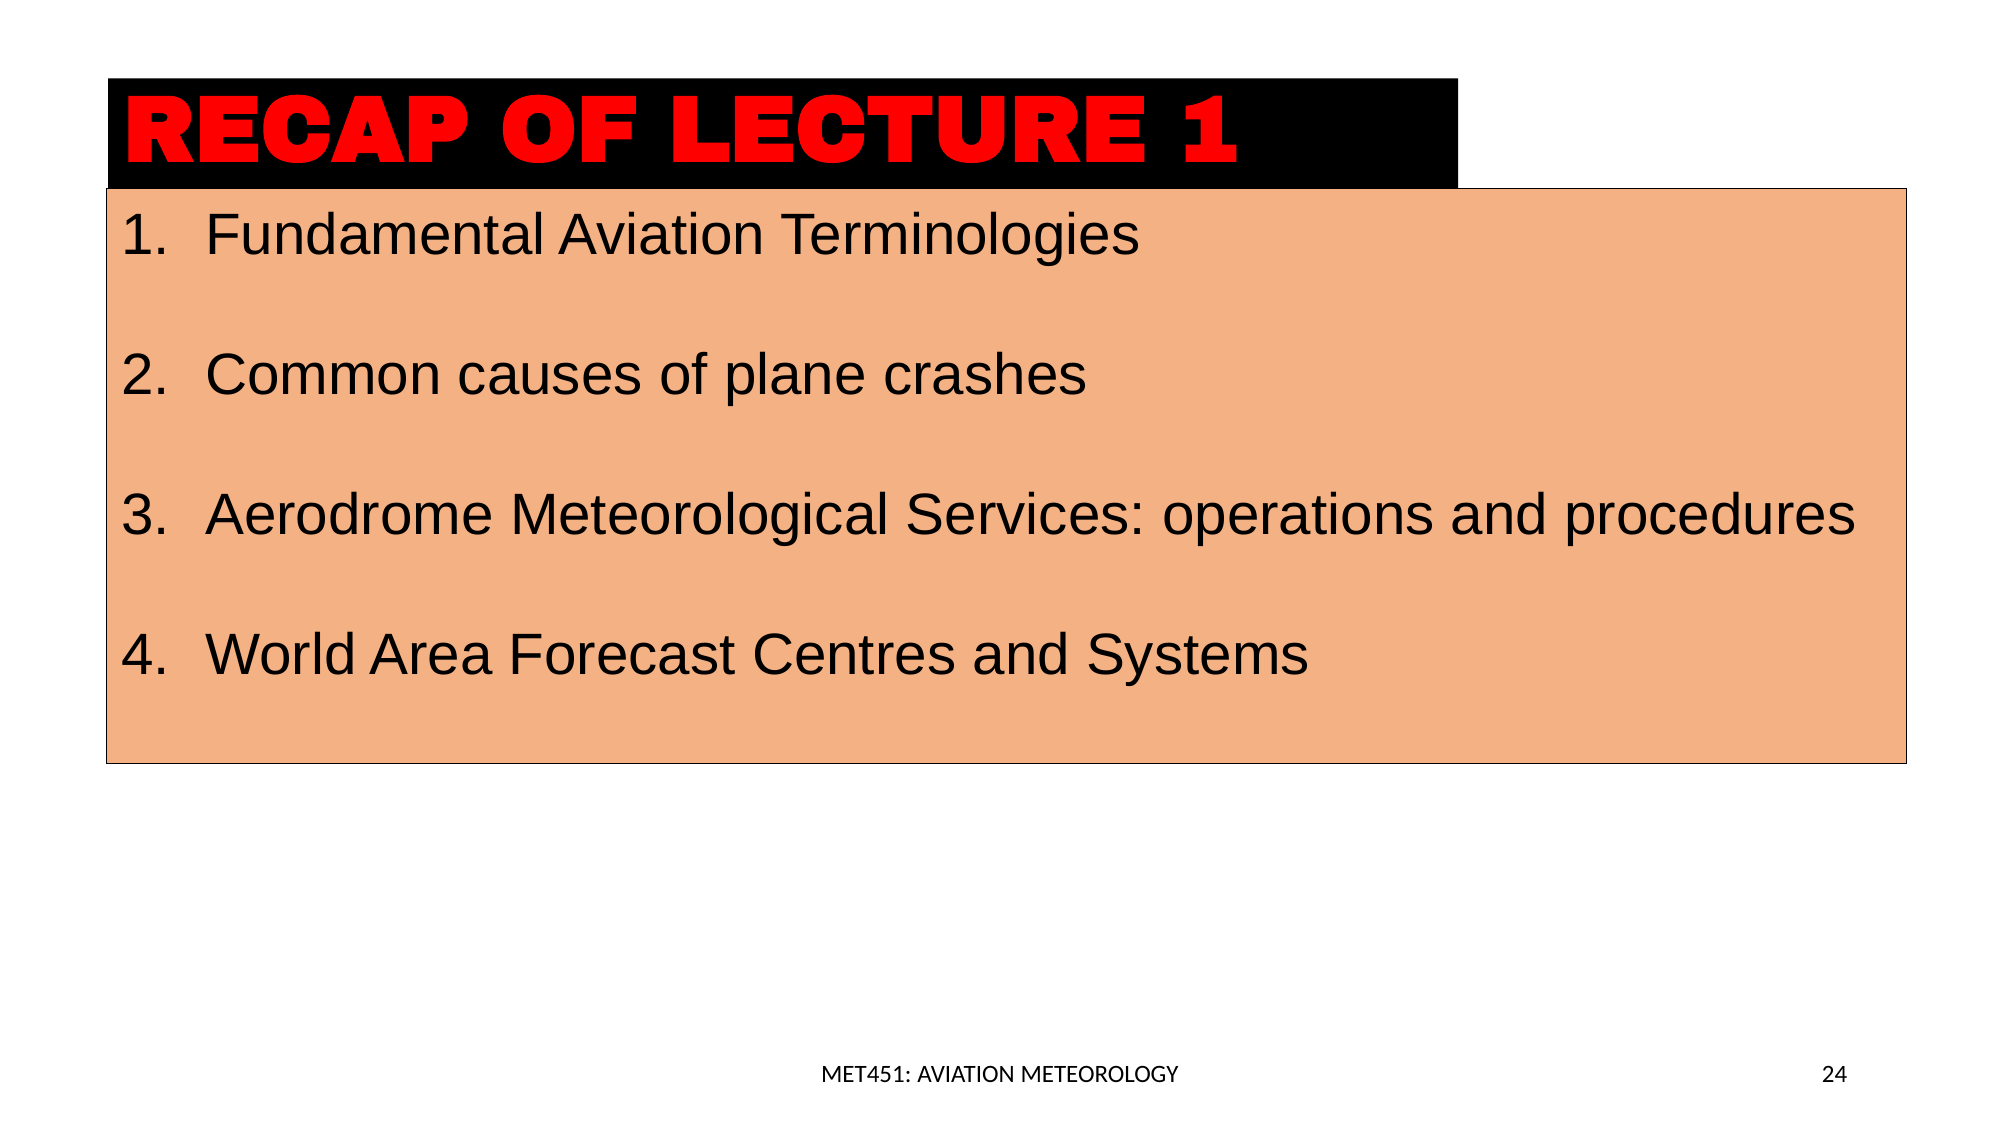

RECAP OF LECTURE 1
Fundamental Aviation Terminologies

Common causes of plane crashes

Aerodrome Meteorological Services: operations and procedures

World Area Forecast Centres and Systems

MET451: AVIATION METEOROLOGY
24